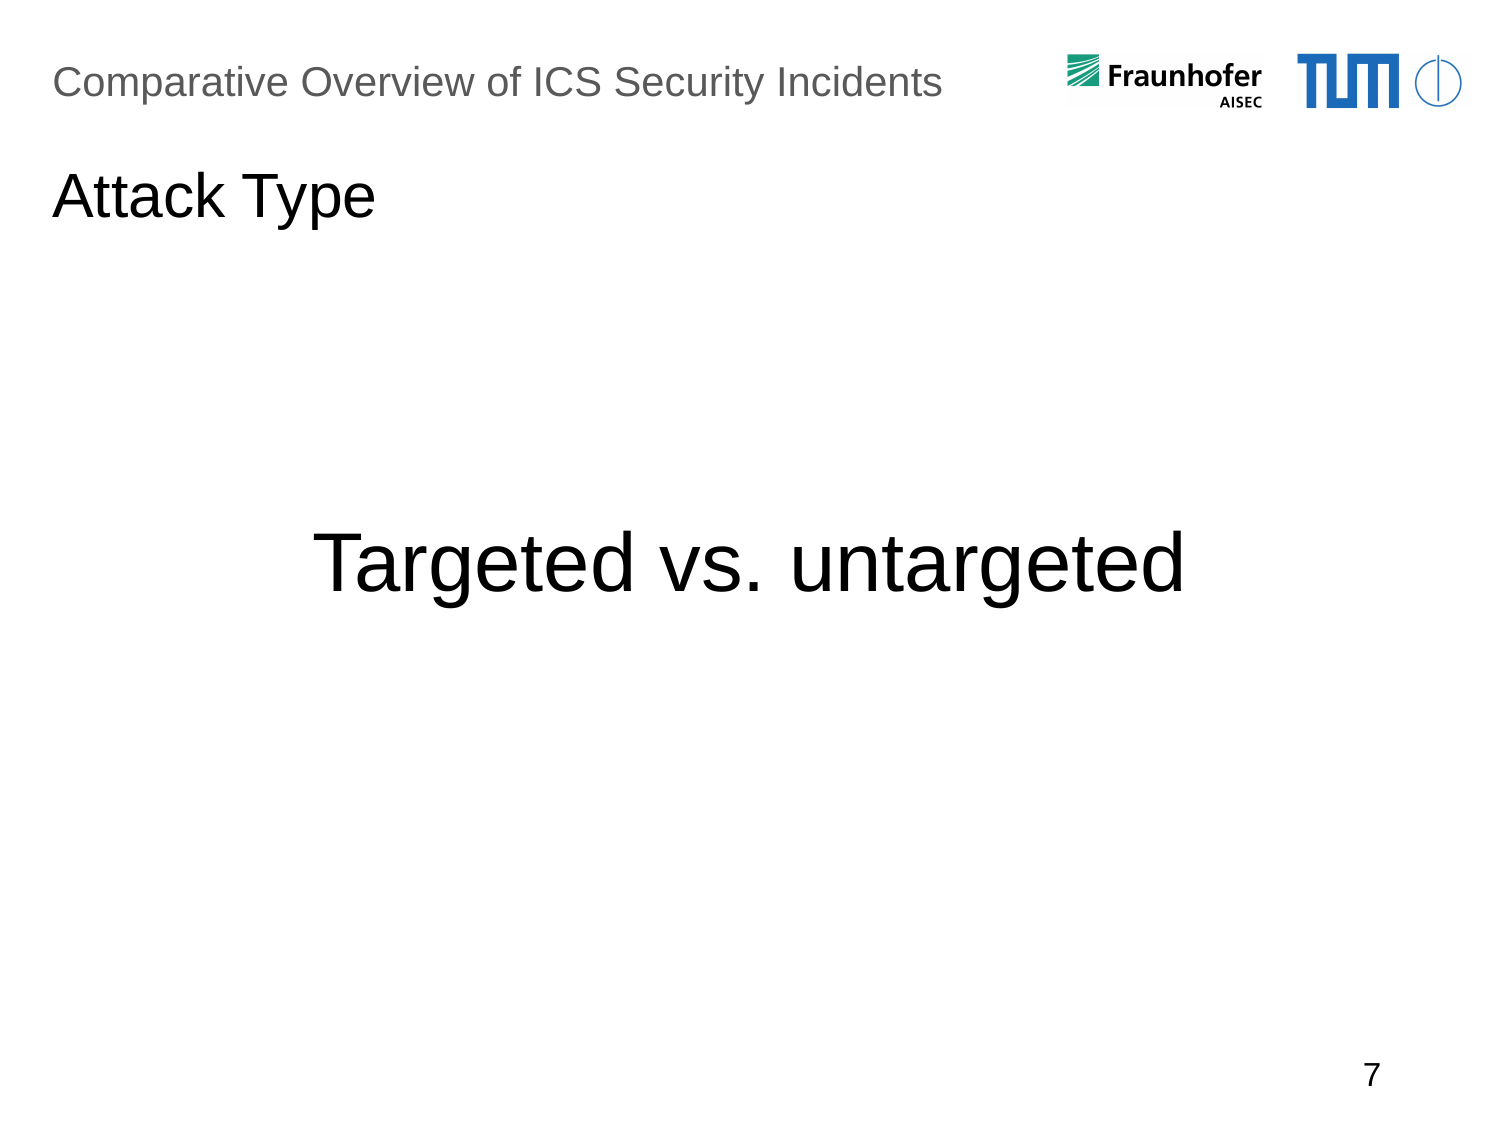

Comparative Overview of ICS Security Incidents
# Attack Type
Targeted vs. untargeted
7